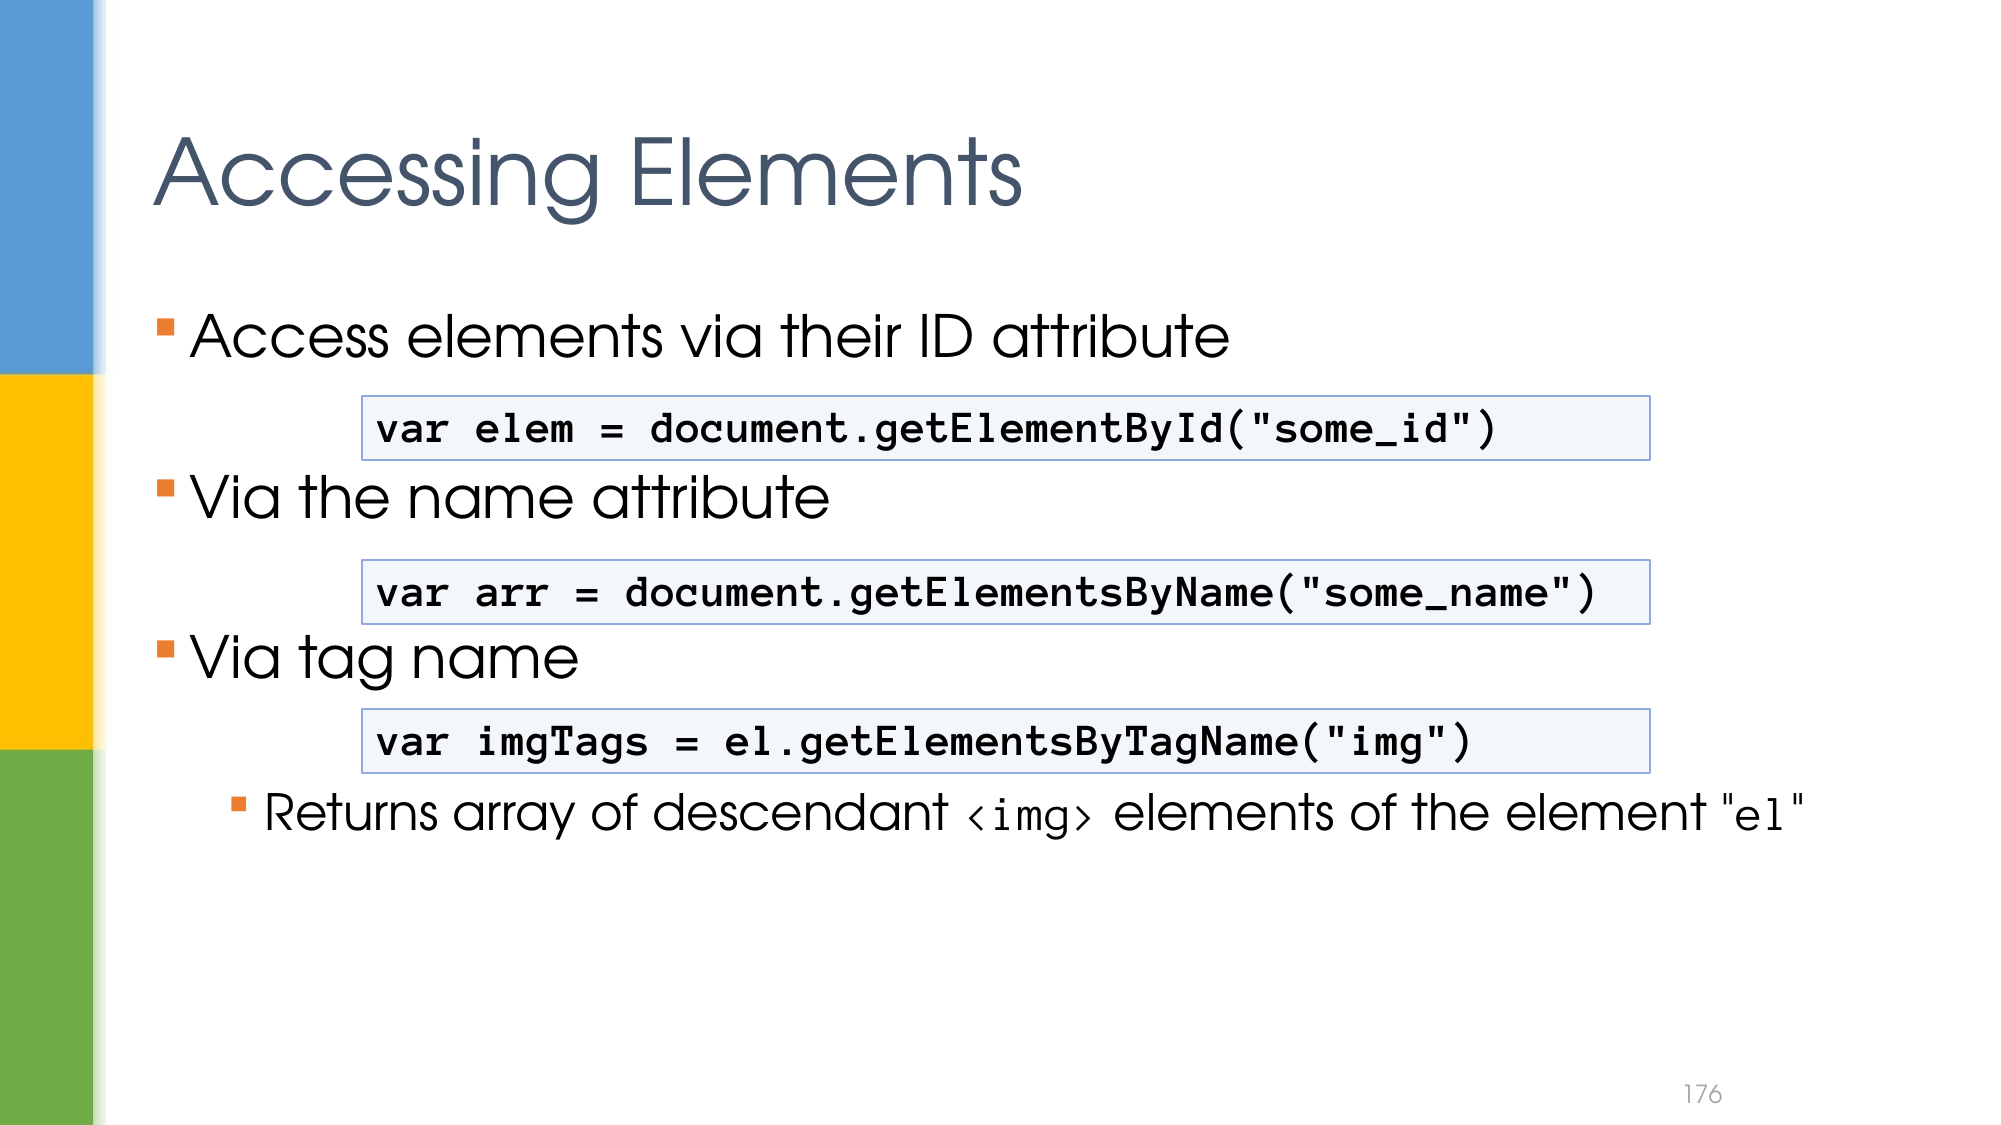

# Accessing Elements
Access elements via their ID attribute

Via the name attribute

Via tag name

Returns array of descendant <img> elements of the element "el"
var elem = document.getElementById("some_id")
var arr = document.getElementsByName("some_name")
var imgTags = el.getElementsByTagName("img")
176